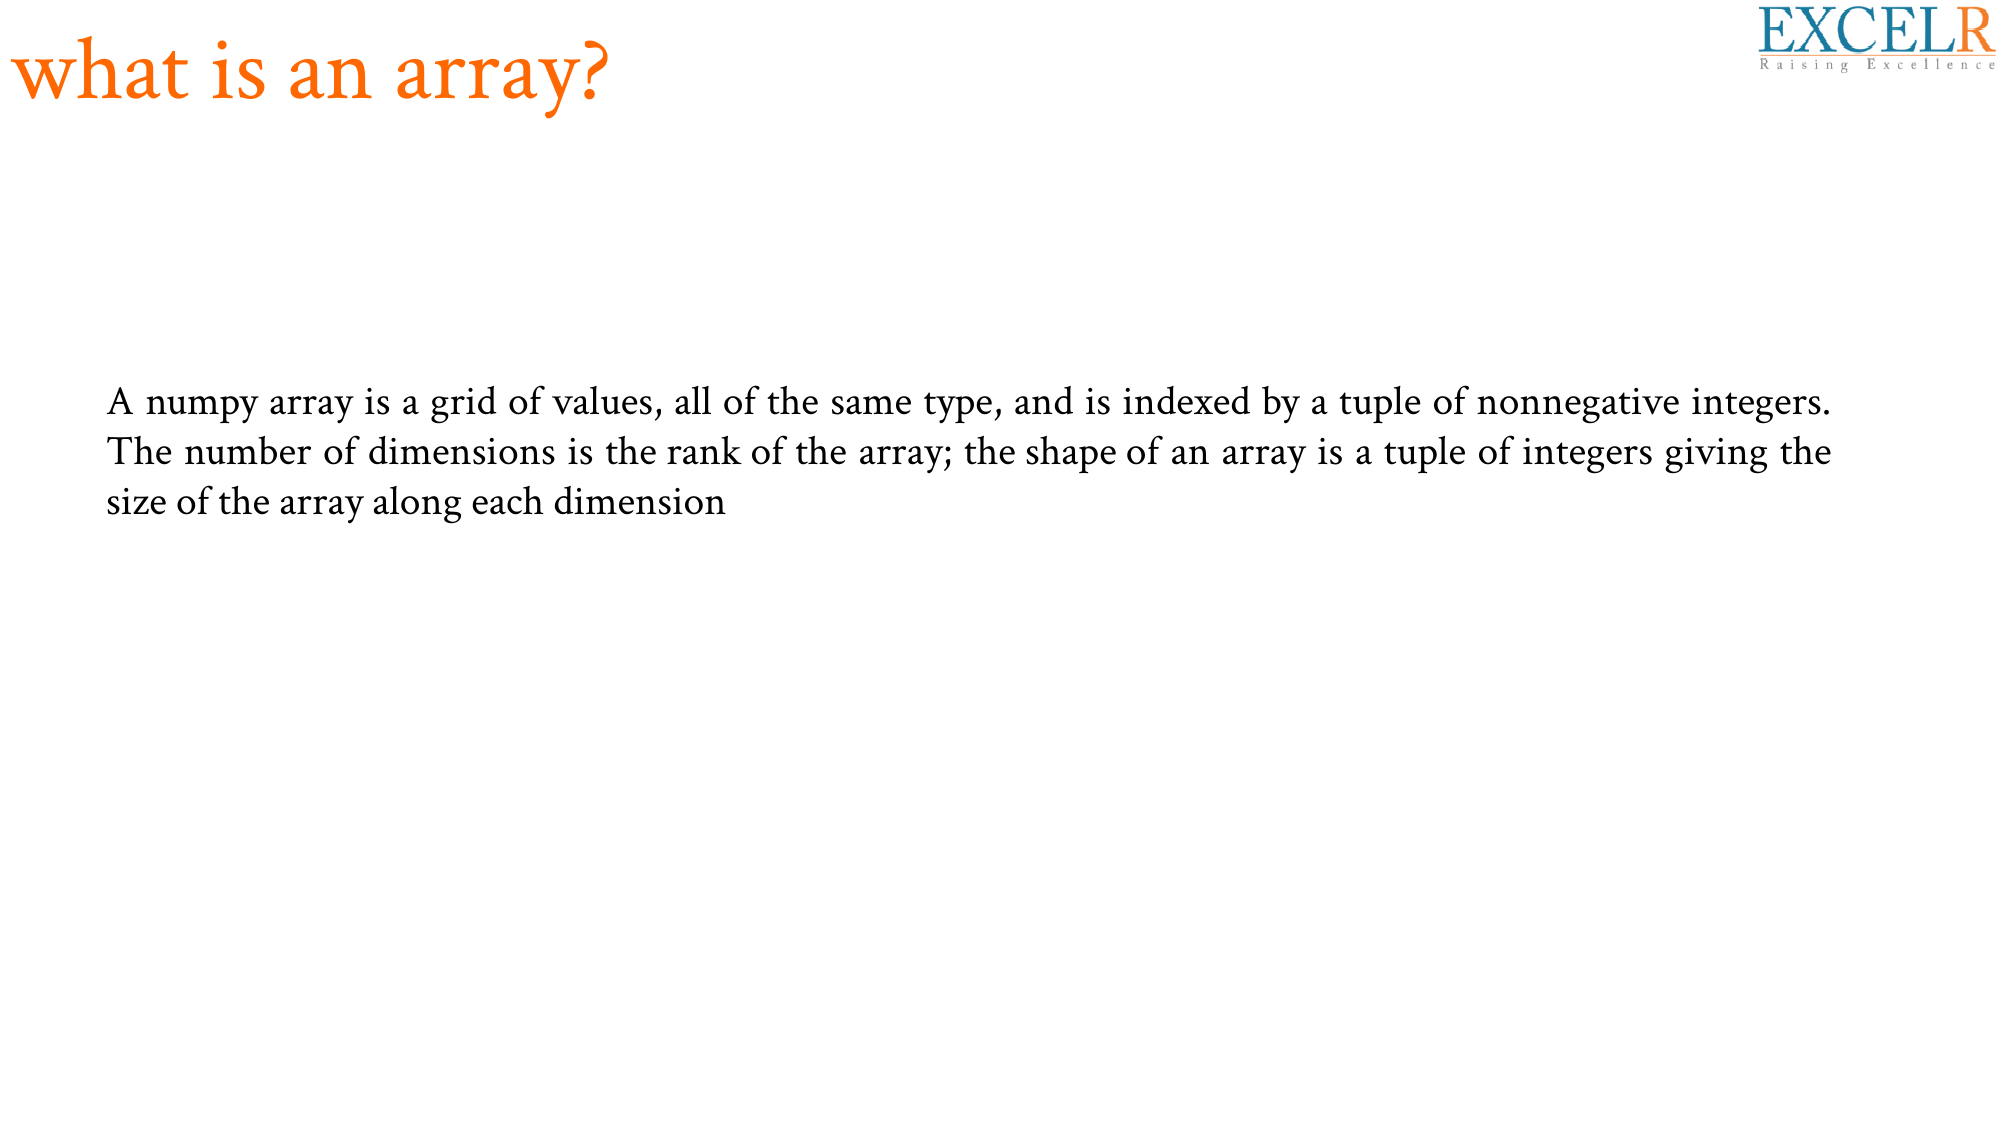

what is an array?
A numpy array is a grid of values, all of the same type, and is indexed by a tuple of nonnegative integers. The number of dimensions is the rank of the array; the shape of an array is a tuple of integers giving the size of the array along each dimension